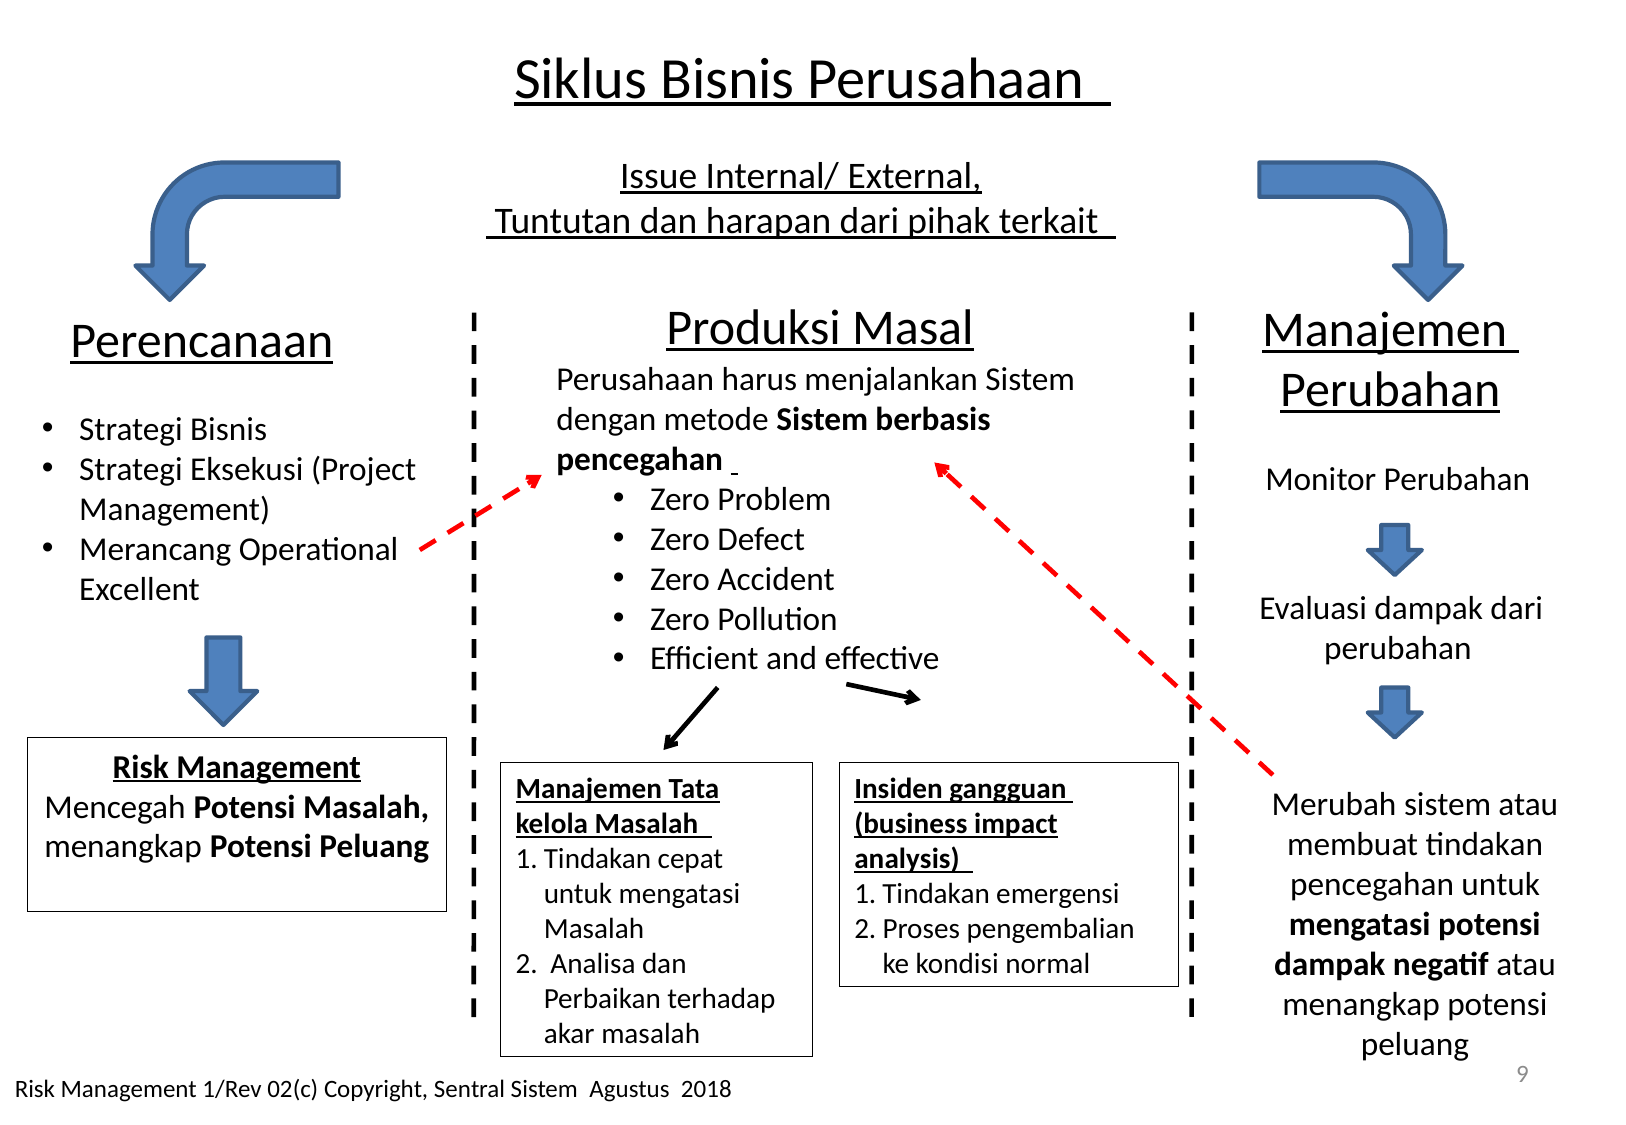

# Siklus Bisnis Perusahaan

Issue Internal/ External,
 Tuntutan dan harapan dari pihak terkait
Produksi Masal
Manajemen
Perubahan
Perencanaan
Perusahaan harus menjalankan Sistem dengan metode Sistem berbasis pencegahan
Zero Problem
Zero Defect
Zero Accident
Zero Pollution
Efficient and effective
Strategi Bisnis
Strategi Eksekusi (Project Management)
Merancang Operational Excellent

Monitor Perubahan

Evaluasi dampak dari perubahan

Risk Management
Mencegah Potensi Masalah, menangkap Potensi Peluang
Manajemen Tata kelola Masalah
Tindakan cepat untuk mengatasi Masalah
 Analisa dan Perbaikan terhadap akar masalah
Insiden gangguan  (business impact analysis)
Tindakan emergensi
Proses pengembalian ke kondisi normal
Merubah sistem atau membuat tindakan pencegahan untuk mengatasi potensi dampak negatif atau menangkap potensi peluang
9